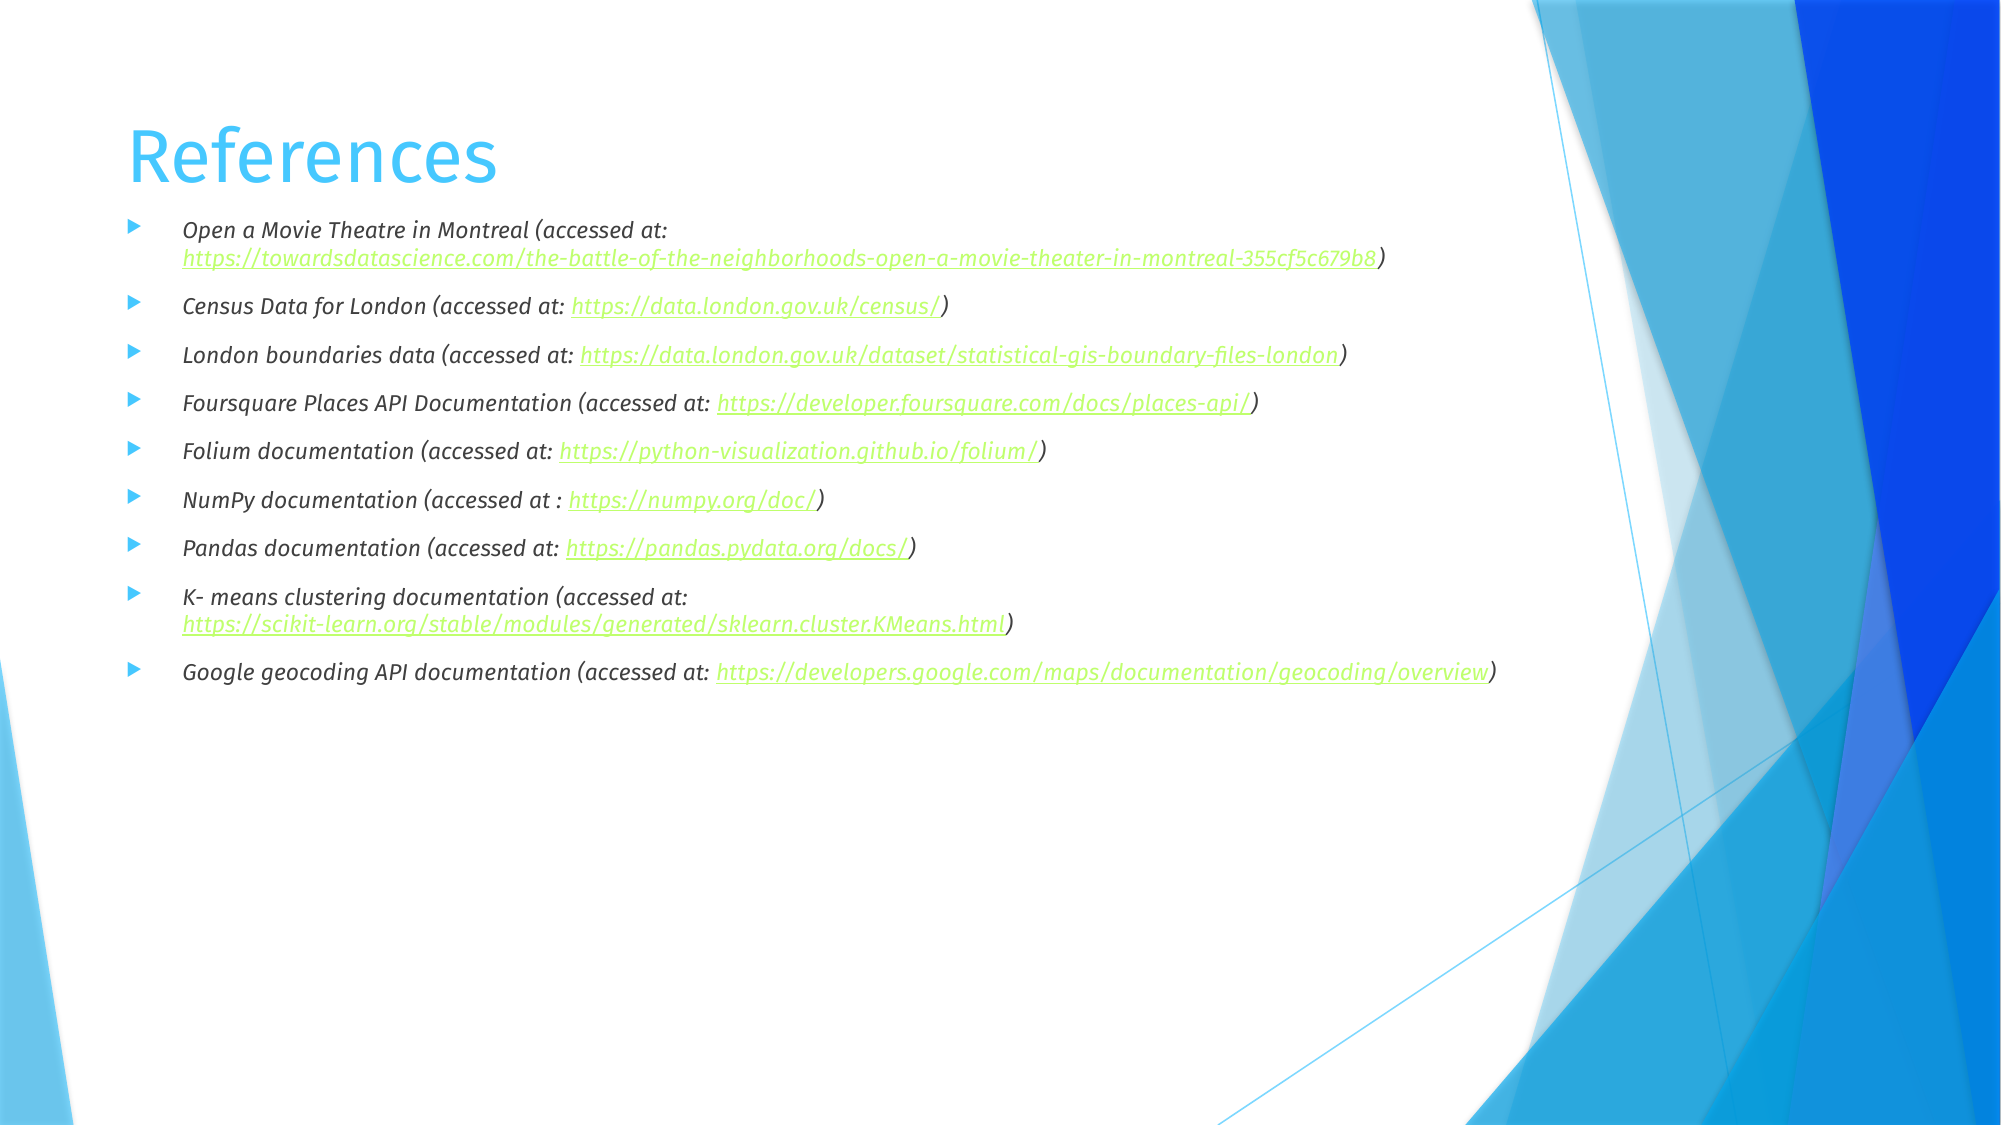

# References
Open a Movie Theatre in Montreal (accessed at: https://towardsdatascience.com/the-battle-of-the-neighborhoods-open-a-movie-theater-in-montreal-355cf5c679b8)
Census Data for London (accessed at: https://data.london.gov.uk/census/)
London boundaries data (accessed at: https://data.london.gov.uk/dataset/statistical-gis-boundary-files-london)
Foursquare Places API Documentation (accessed at: https://developer.foursquare.com/docs/places-api/)
Folium documentation (accessed at: https://python-visualization.github.io/folium/)
NumPy documentation (accessed at : https://numpy.org/doc/)
Pandas documentation (accessed at: https://pandas.pydata.org/docs/)
K- means clustering documentation (accessed at: https://scikit-learn.org/stable/modules/generated/sklearn.cluster.KMeans.html)
Google geocoding API documentation (accessed at: https://developers.google.com/maps/documentation/geocoding/overview)